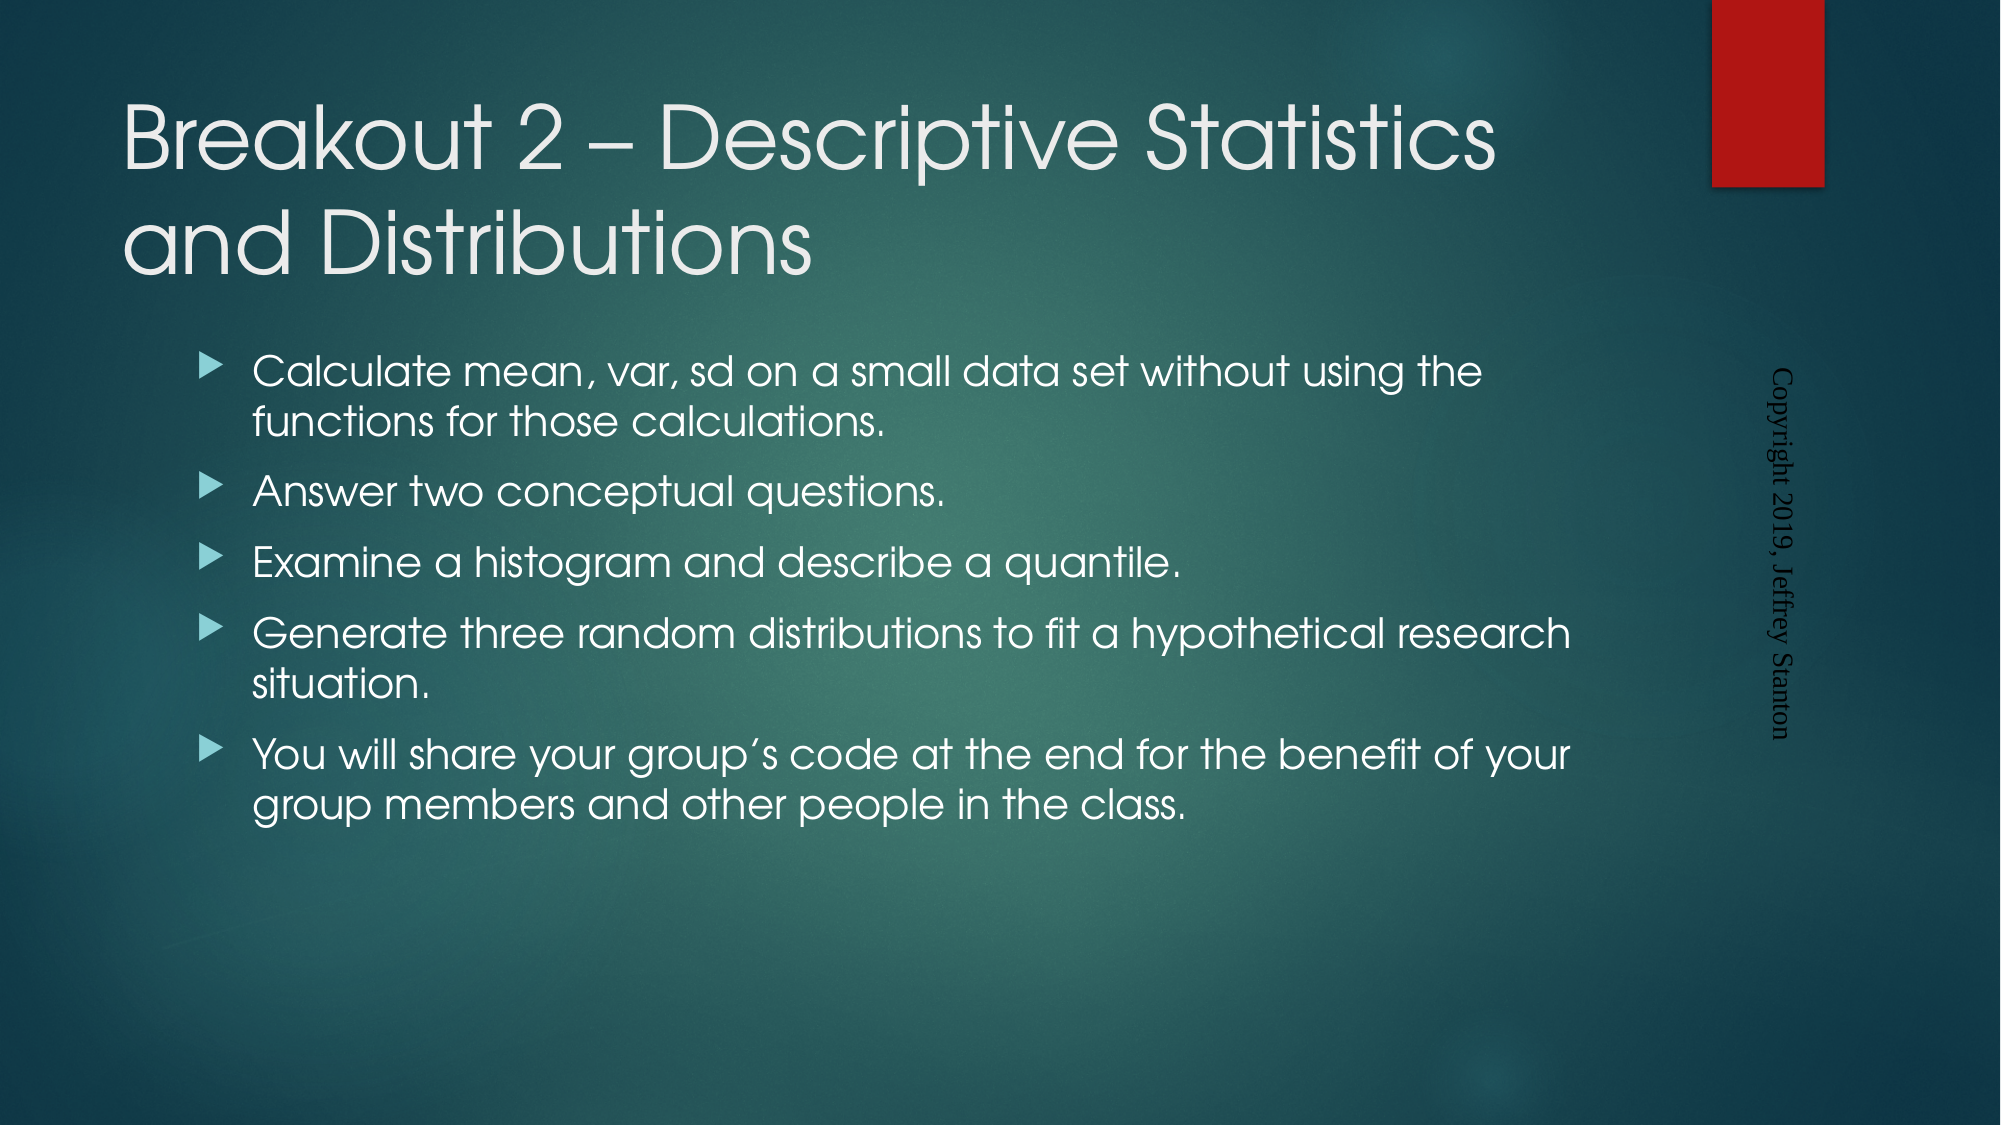

# Breakout 2 – Descriptive Statistics and Distributions
Calculate mean, var, sd on a small data set without using the functions for those calculations.
Answer two conceptual questions.
Examine a histogram and describe a quantile.
Generate three random distributions to fit a hypothetical research situation.
You will share your group’s code at the end for the benefit of your group members and other people in the class.

Copyright 2019, Jeffrey Stanton